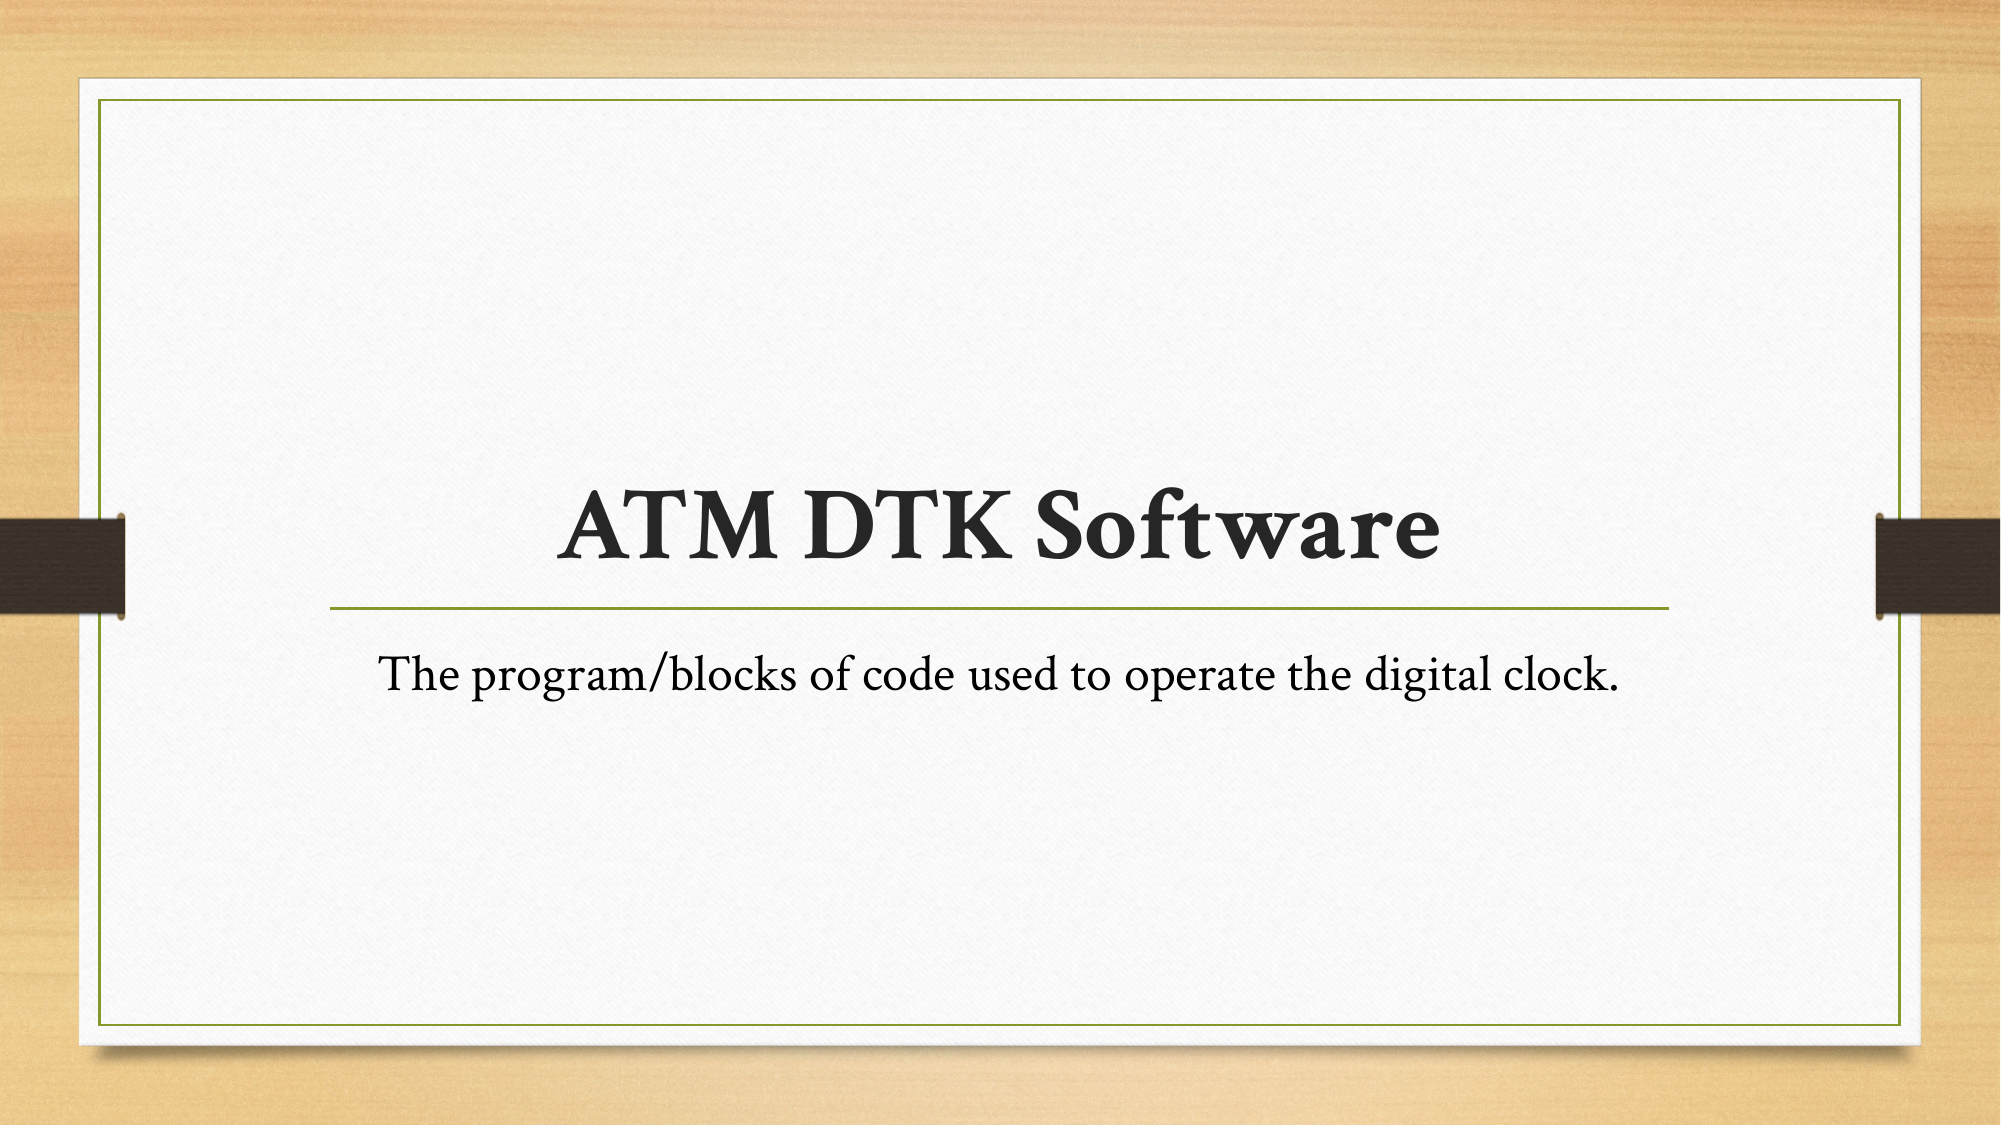

# ATM DTK Software
The program/blocks of code used to operate the digital clock.